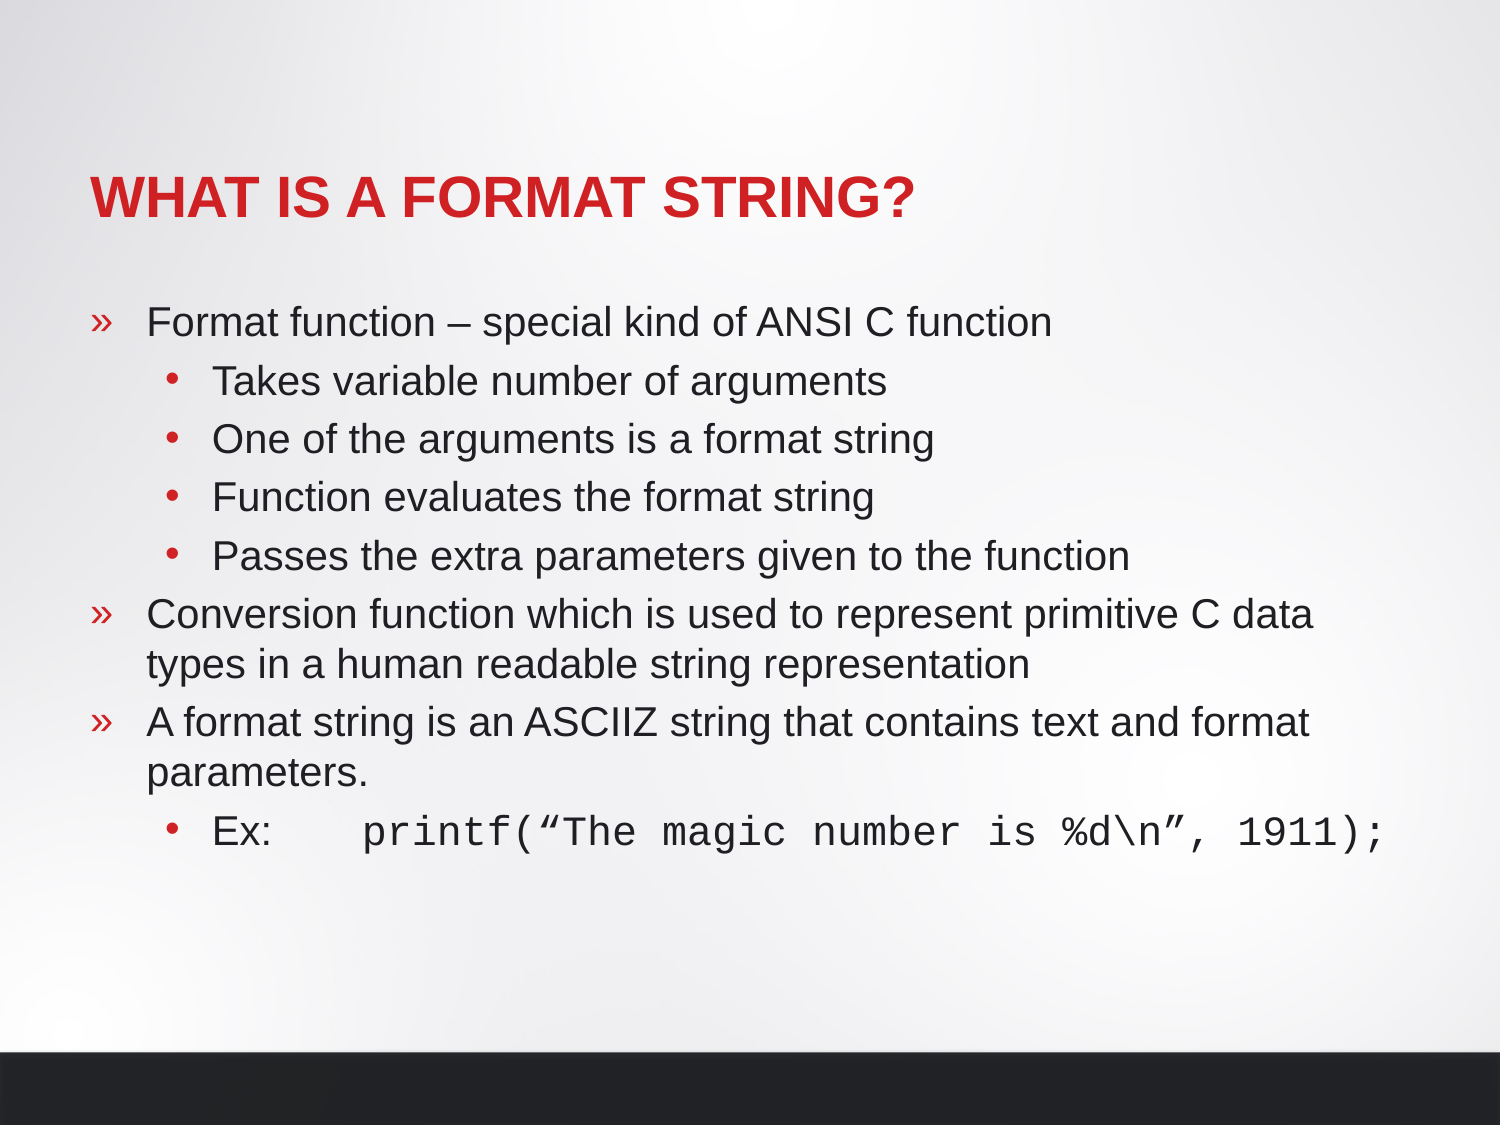

# What is a format string?
Format function – special kind of ANSI C function
Takes variable number of arguments
One of the arguments is a format string
Function evaluates the format string
Passes the extra parameters given to the function
Conversion function which is used to represent primitive C data types in a human readable string representation
A format string is an ASCIIZ string that contains text and format parameters.
Ex:	printf(“The magic number is %d\n”, 1911);